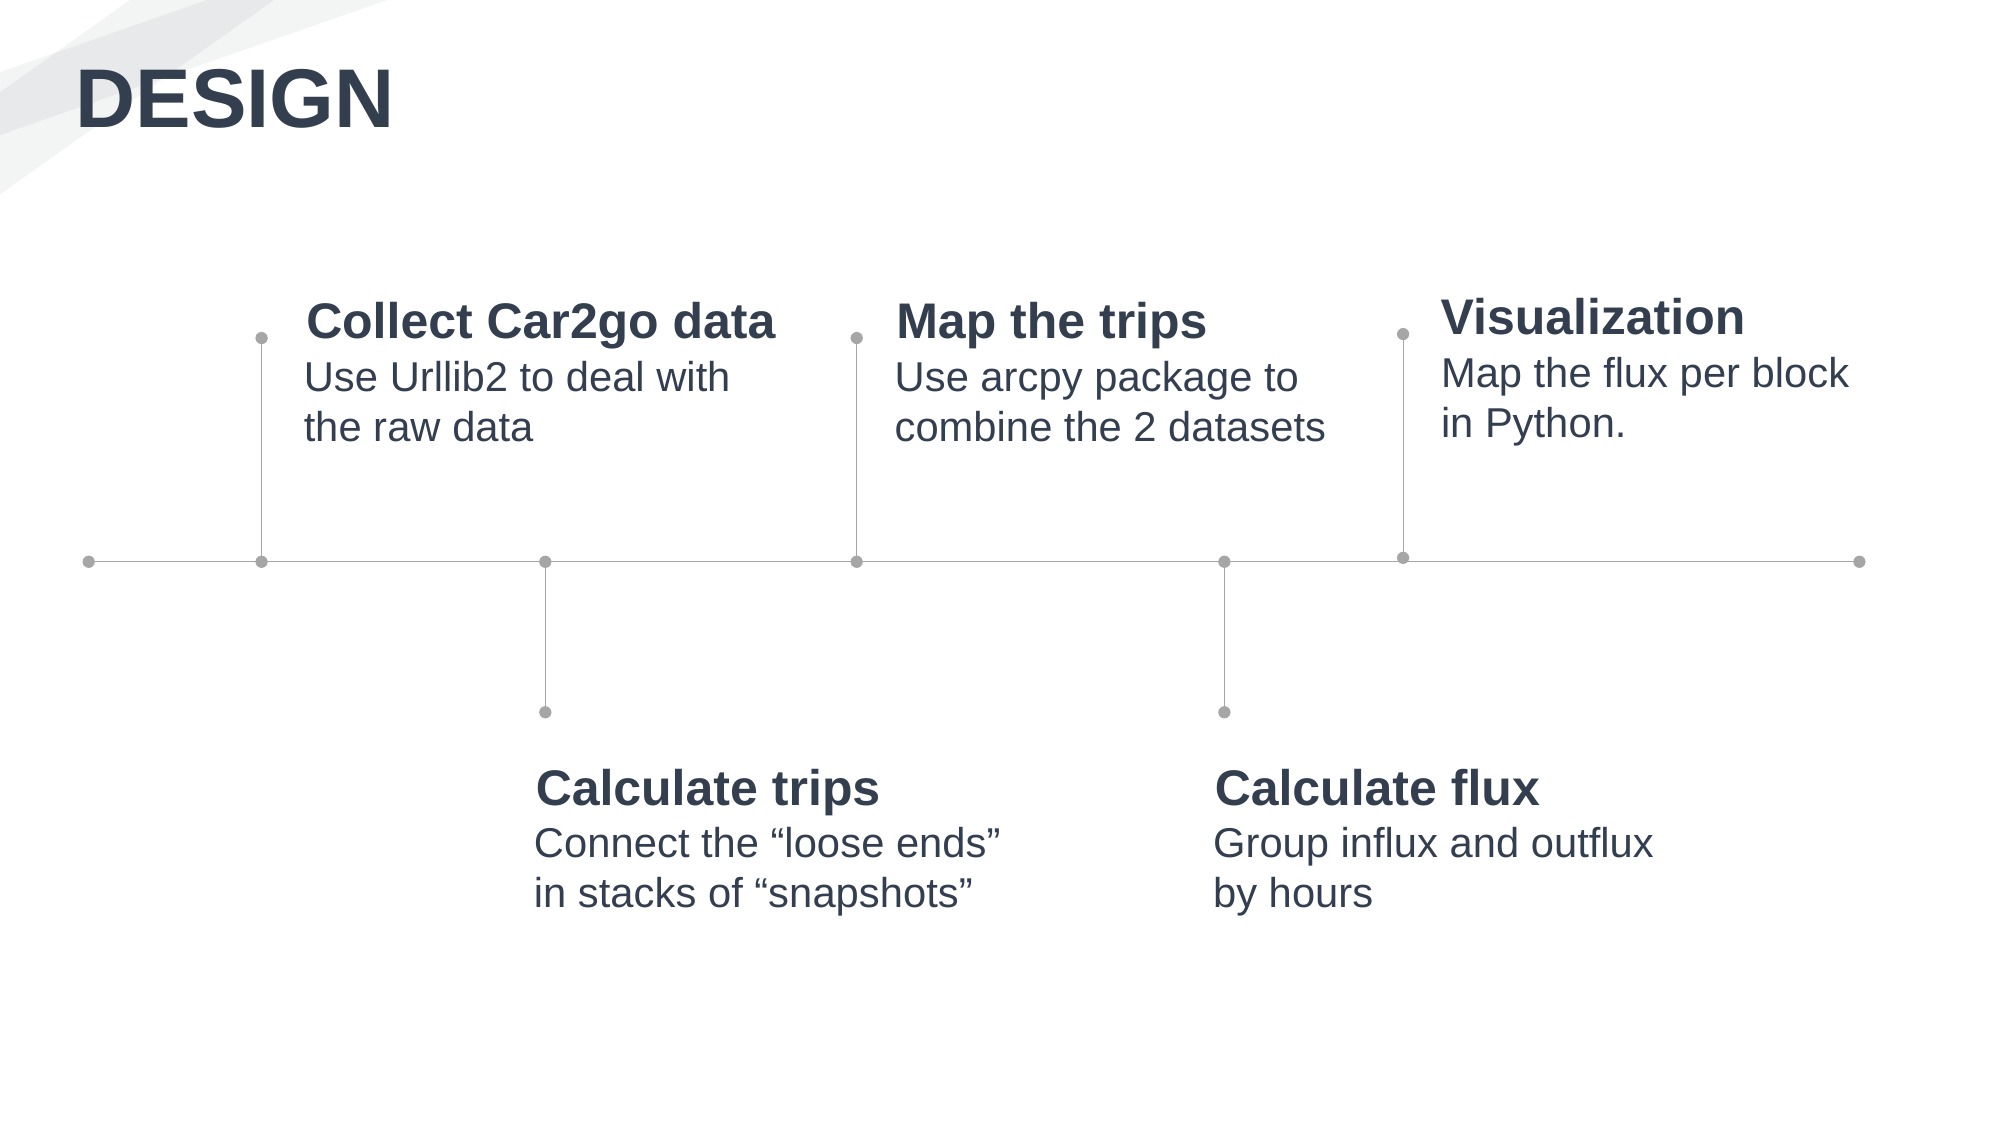

DESIGN
Visualization
Collect Car2go data
Map the trips
Map the flux per block in Python.

Use Urllib2 to deal with the raw data
Use arcpy package to combine the 2 datasets
Calculate trips
Calculate flux
Connect the “loose ends” in stacks of “snapshots”
Group influx and outflux by hours